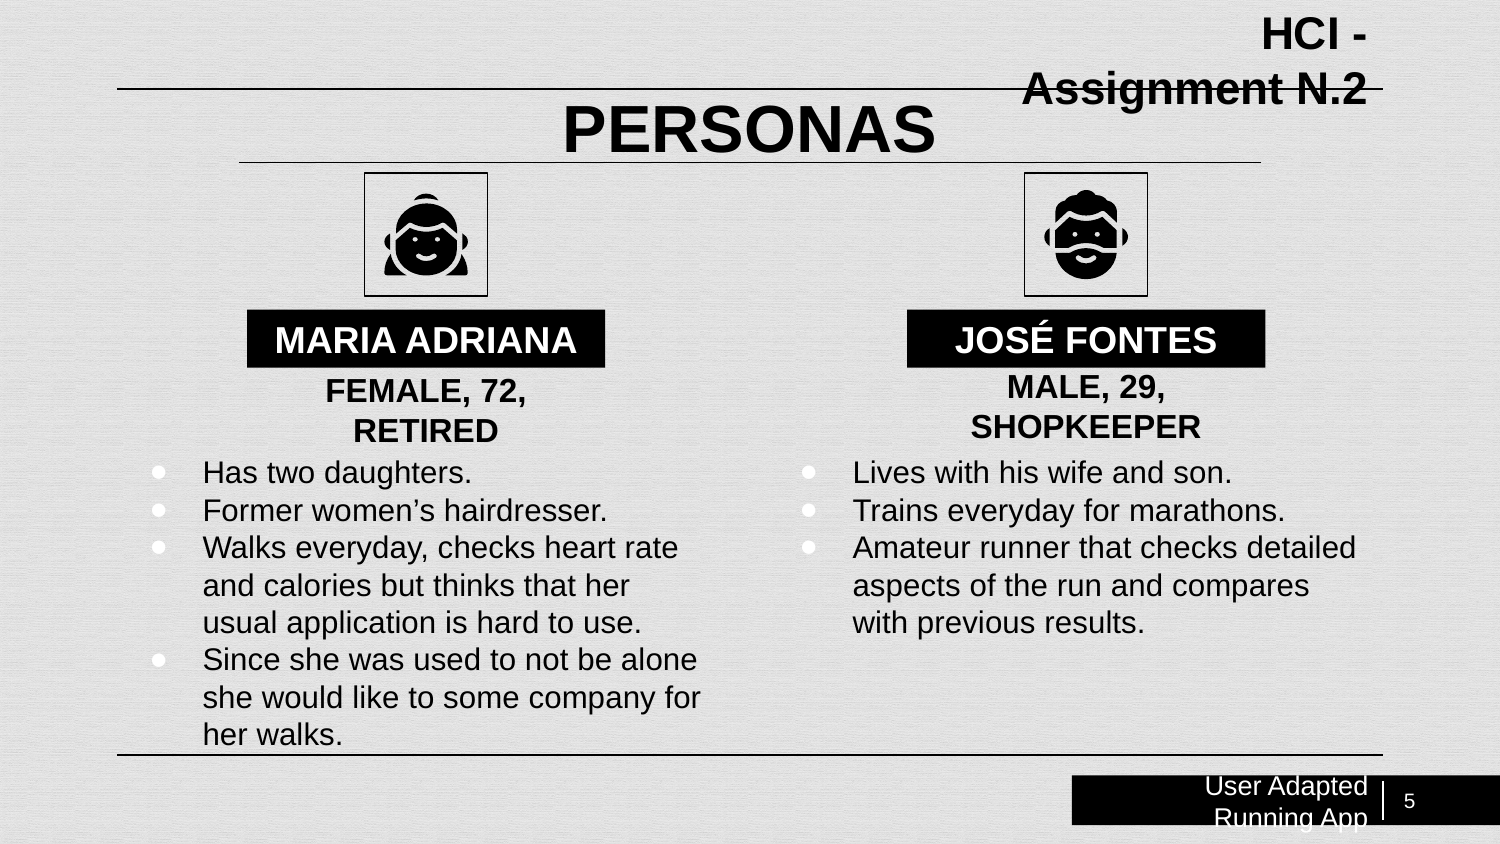

HCI - Assignment N.2
# PERSONAS

MARIA ADRIANA
JOSÉ FONTES
MALE, 29, SHOPKEEPER
FEMALE, 72, RETIRED
Has two daughters.
Former women’s hairdresser.
Walks everyday, checks heart rate and calories but thinks that her usual application is hard to use.
Since she was used to not be alone she would like to some company for her walks.
Lives with his wife and son.
Trains everyday for marathons.
Amateur runner that checks detailed aspects of the run and compares with previous results.

User Adapted Running App